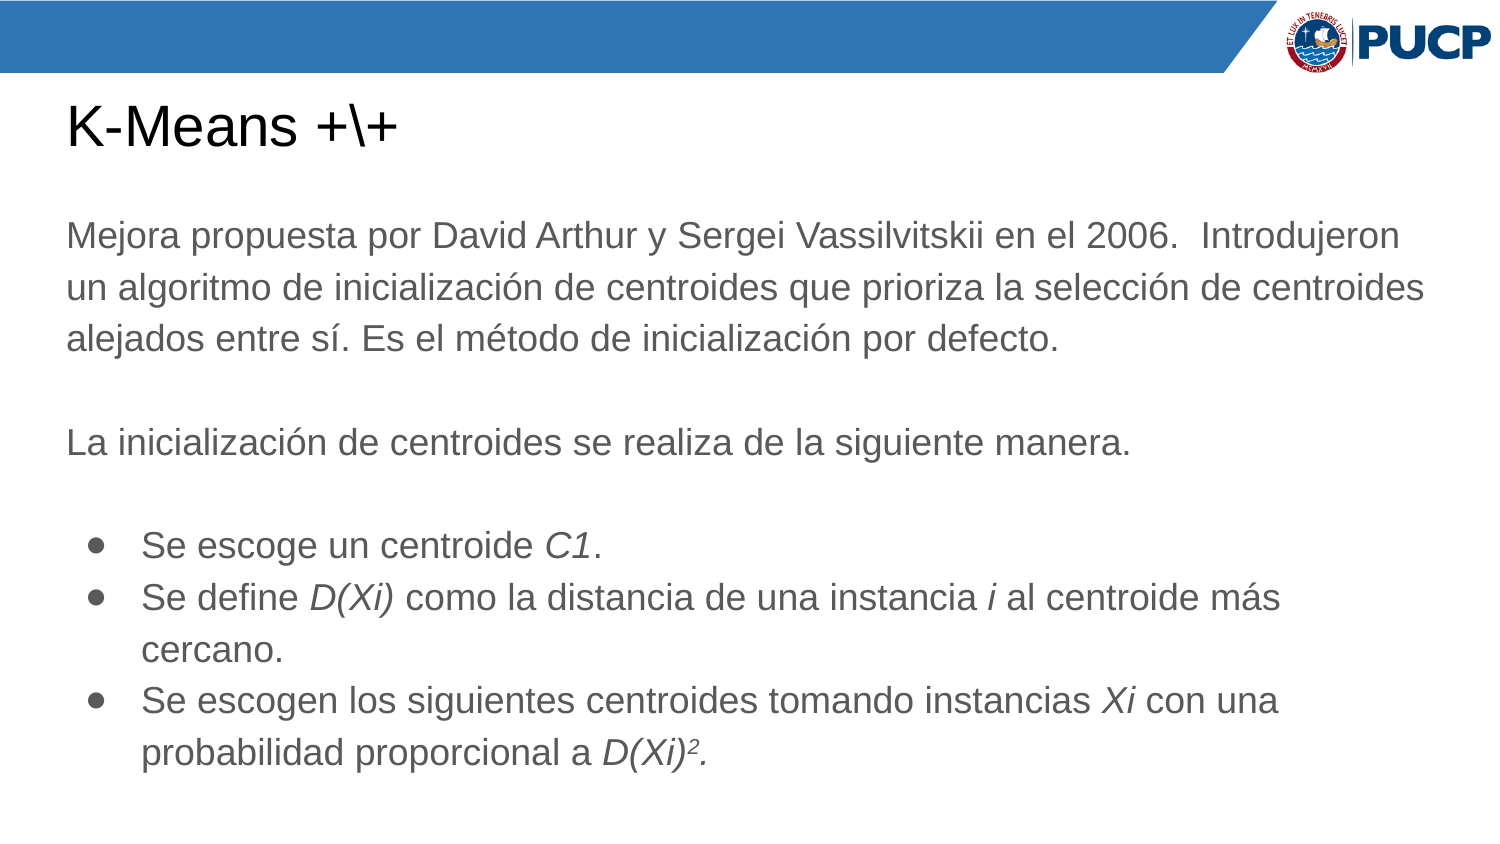

# K-Means +\+
Mejora propuesta por David Arthur y Sergei Vassilvitskii en el 2006.  Introdujeron un algoritmo de inicialización de centroides que prioriza la selección de centroides alejados entre sí. Es el método de inicialización por defecto.

La inicialización de centroides se realiza de la siguiente manera.

Se escoge un centroide C1.
Se define D(Xi) como la distancia de una instancia i al centroide más cercano.
Se escogen los siguientes centroides tomando instancias Xi con una probabilidad proporcional a D(Xi)2.